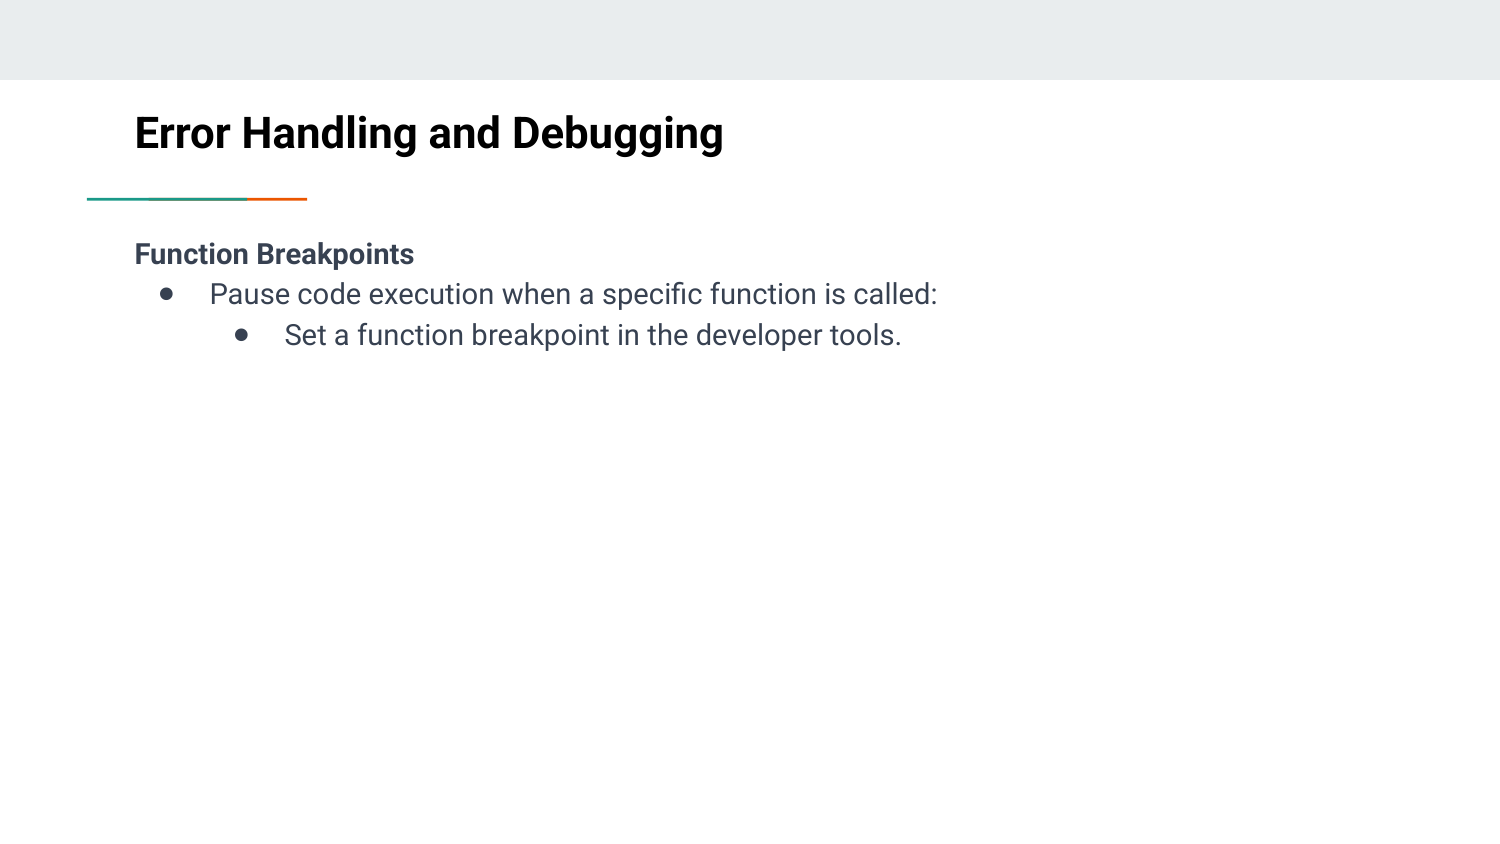

# Error Handling and Debugging

Function Breakpoints
Pause code execution when a specific function is called:
Set a function breakpoint in the developer tools.